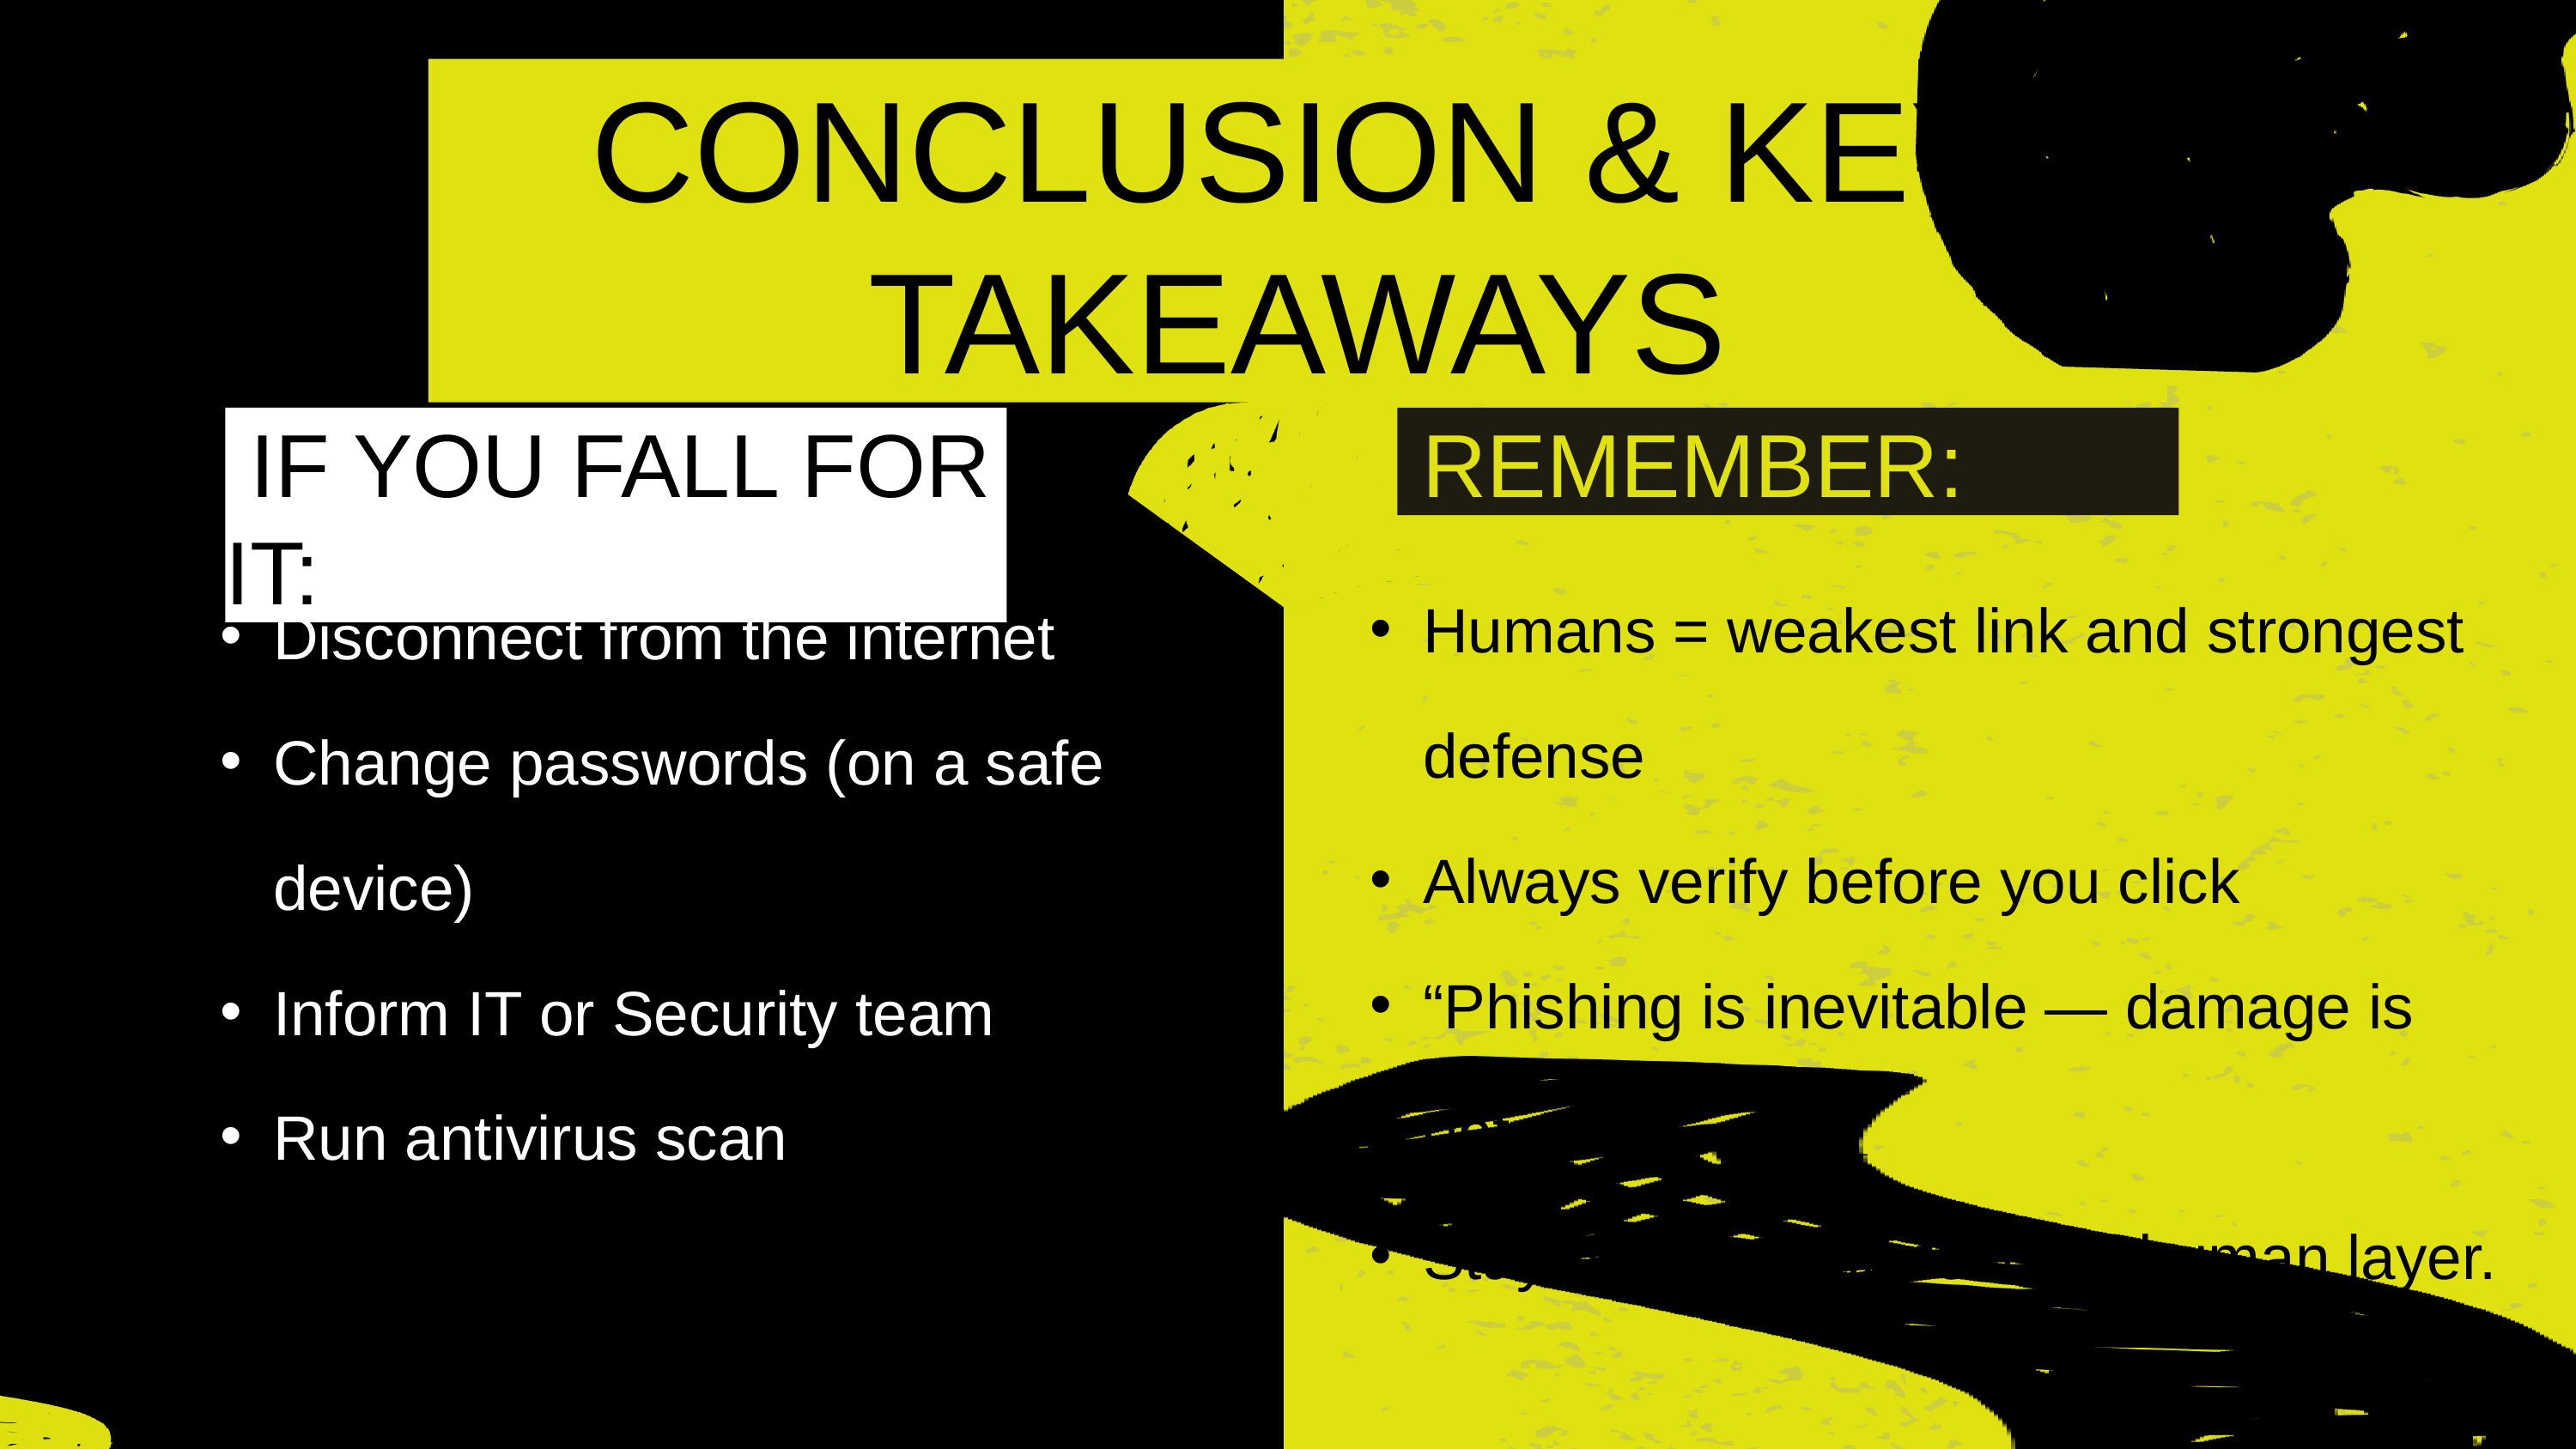

CONCLUSION & KEY TAKEAWAYS

 IF YOU FALL FOR IT:
 REMEMBER:
Humans = weakest link and strongest defense
Always verify before you click
“Phishing is inevitable — damage is optional.”
Stay alert and protect the human layer.
Disconnect from the internet
Change passwords (on a safe device)
Inform IT or Security team
Run antivirus scan